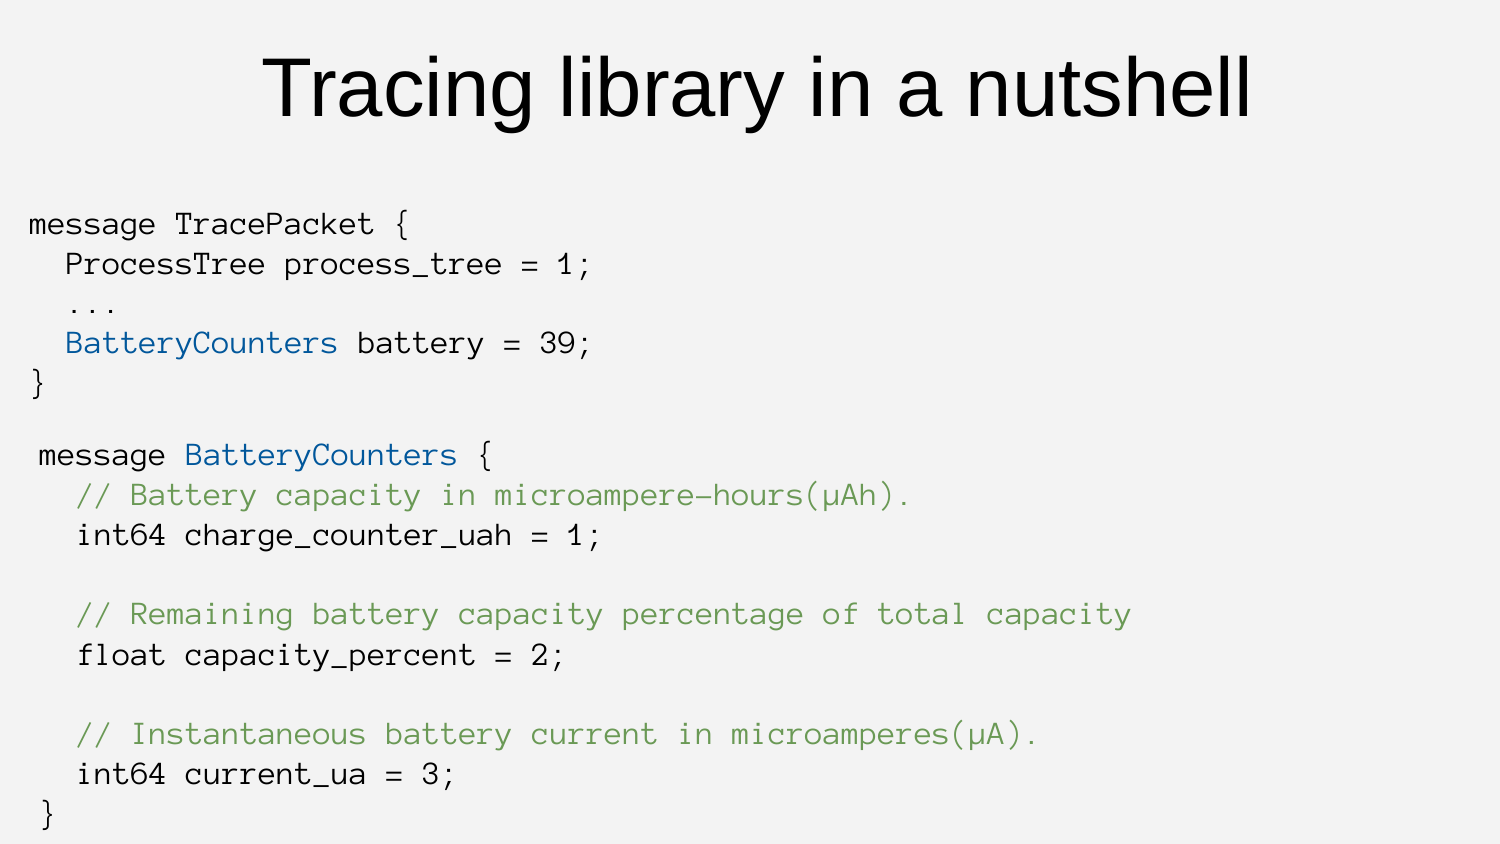

Tracing library in a nutshell
message TracePacket {
  ProcessTree process_tree = 1;
  ...
  BatteryCounters battery = 39;
}
message BatteryCounters {
  // Battery capacity in microampere-hours(µAh).
  int64 charge_counter_uah = 1;

  // Remaining battery capacity percentage of total capacity
  float capacity_percent = 2;

  // Instantaneous battery current in microamperes(µA).
  int64 current_ua = 3;
}